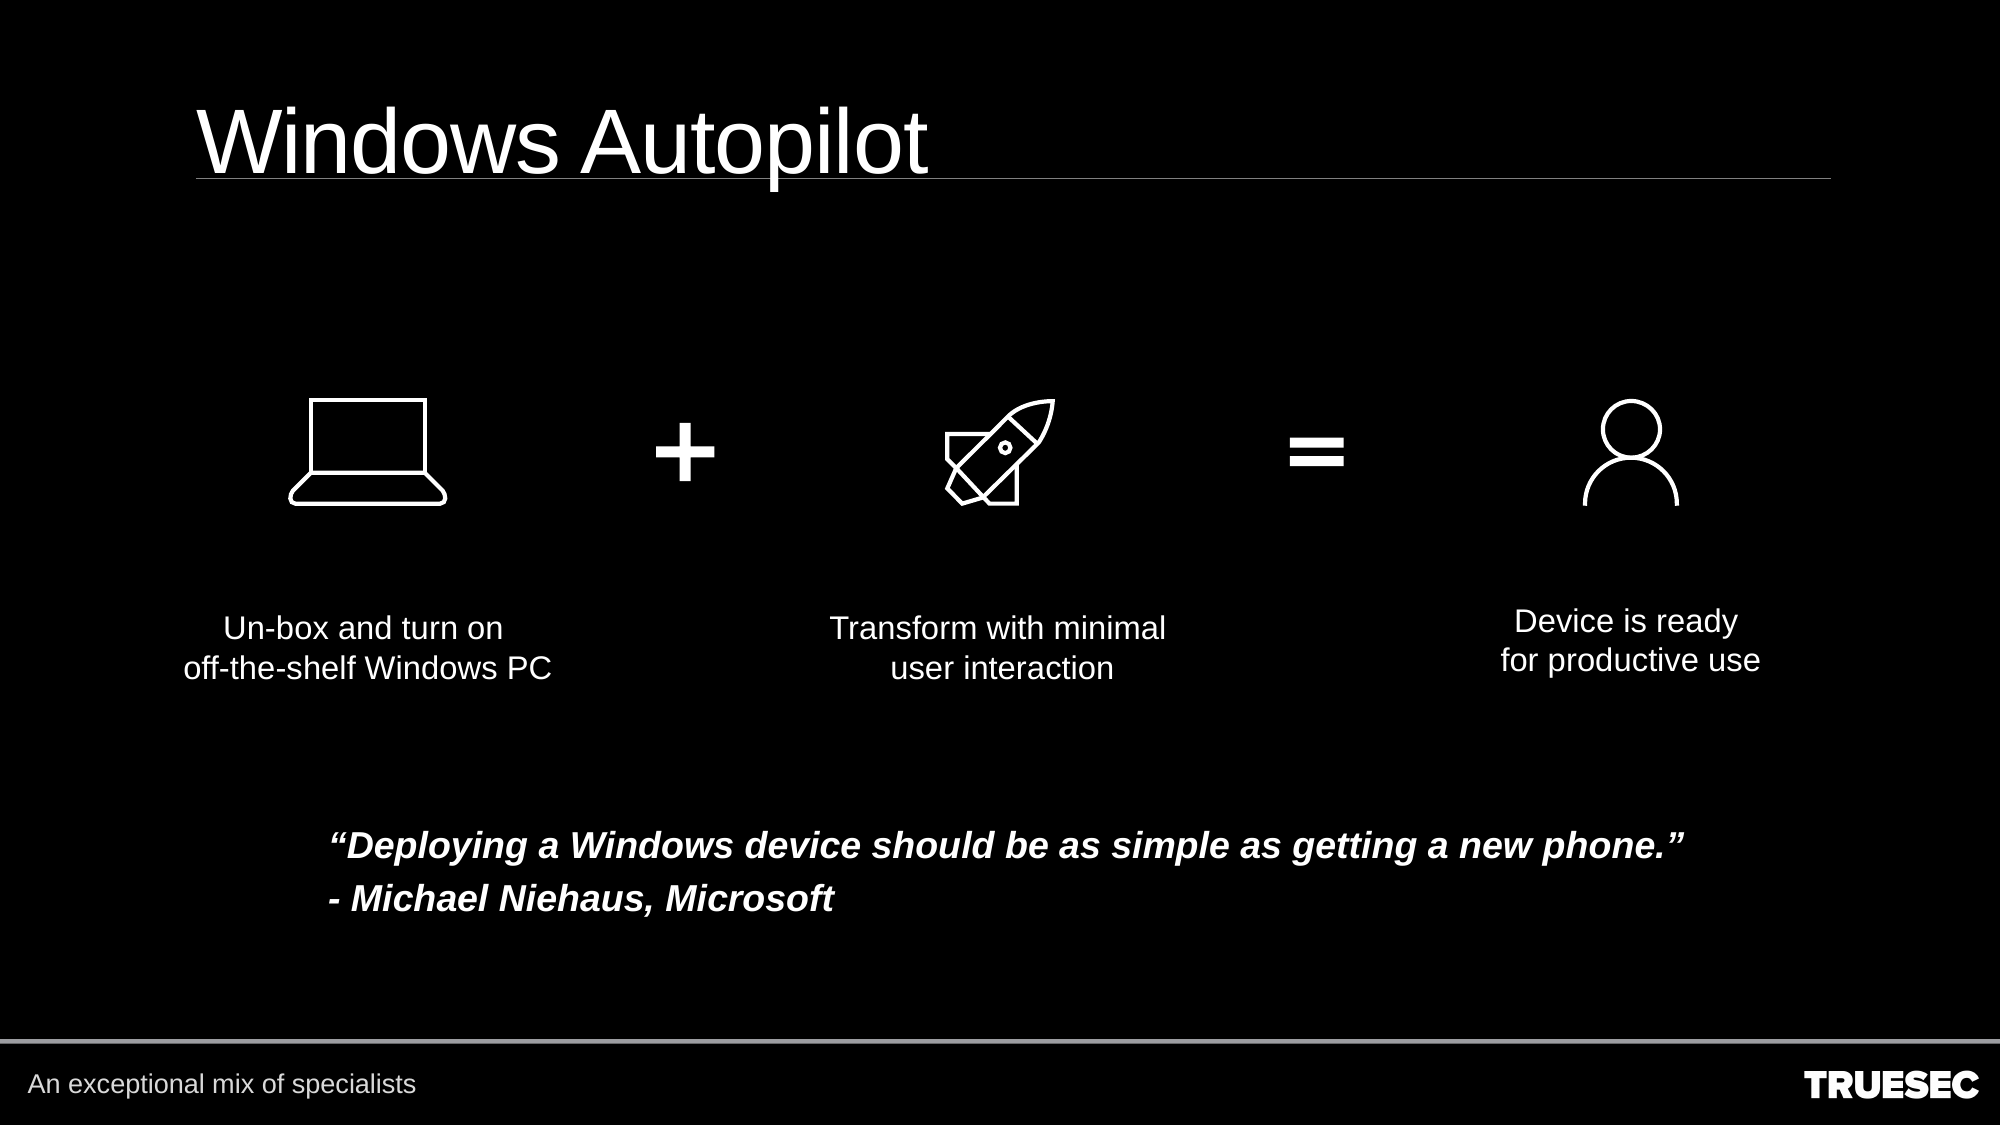

# Windows Autopilot

Un-box and turn on
off-the-shelf Windows PC
Transform with minimal
user interaction
Device is ready
for productive use
“Deploying a Windows device should be as simple as getting a new phone.”
- Michael Niehaus, Microsoft